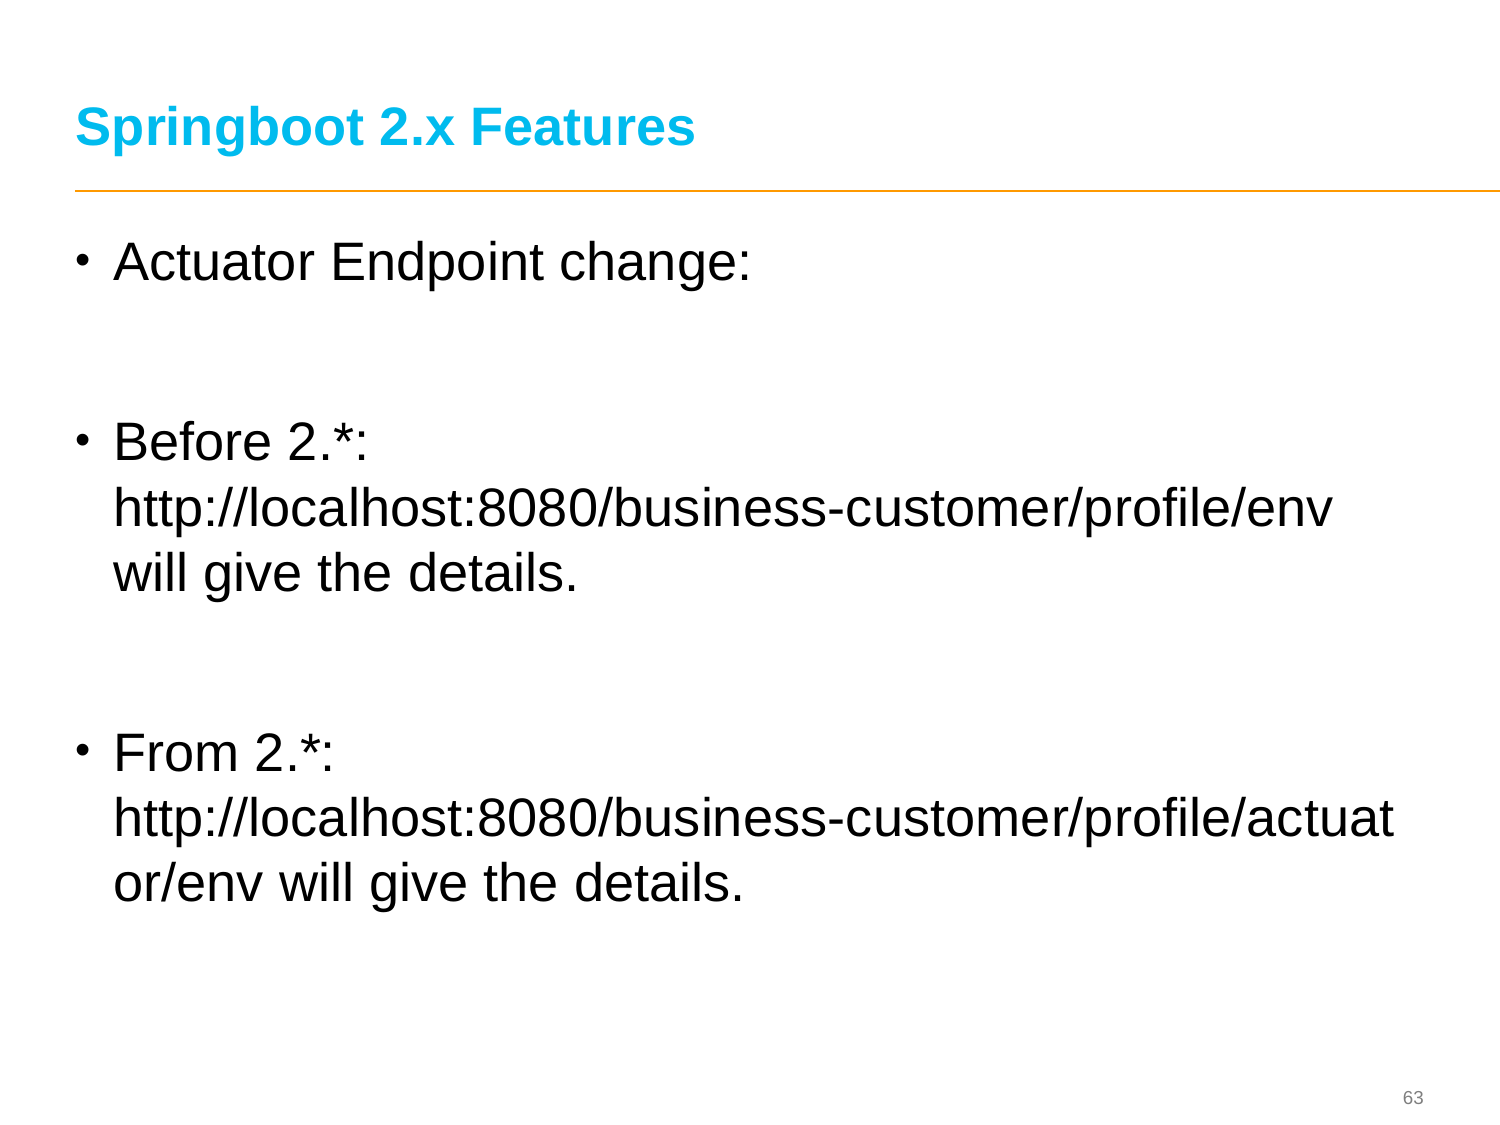

# Springboot 2.x Features
Actuator Endpoint change:

Before 2.*: http://localhost:8080/business-customer/profile/env will give the details.

From 2.*: http://localhost:8080/business-customer/profile/actuator/env will give the details.